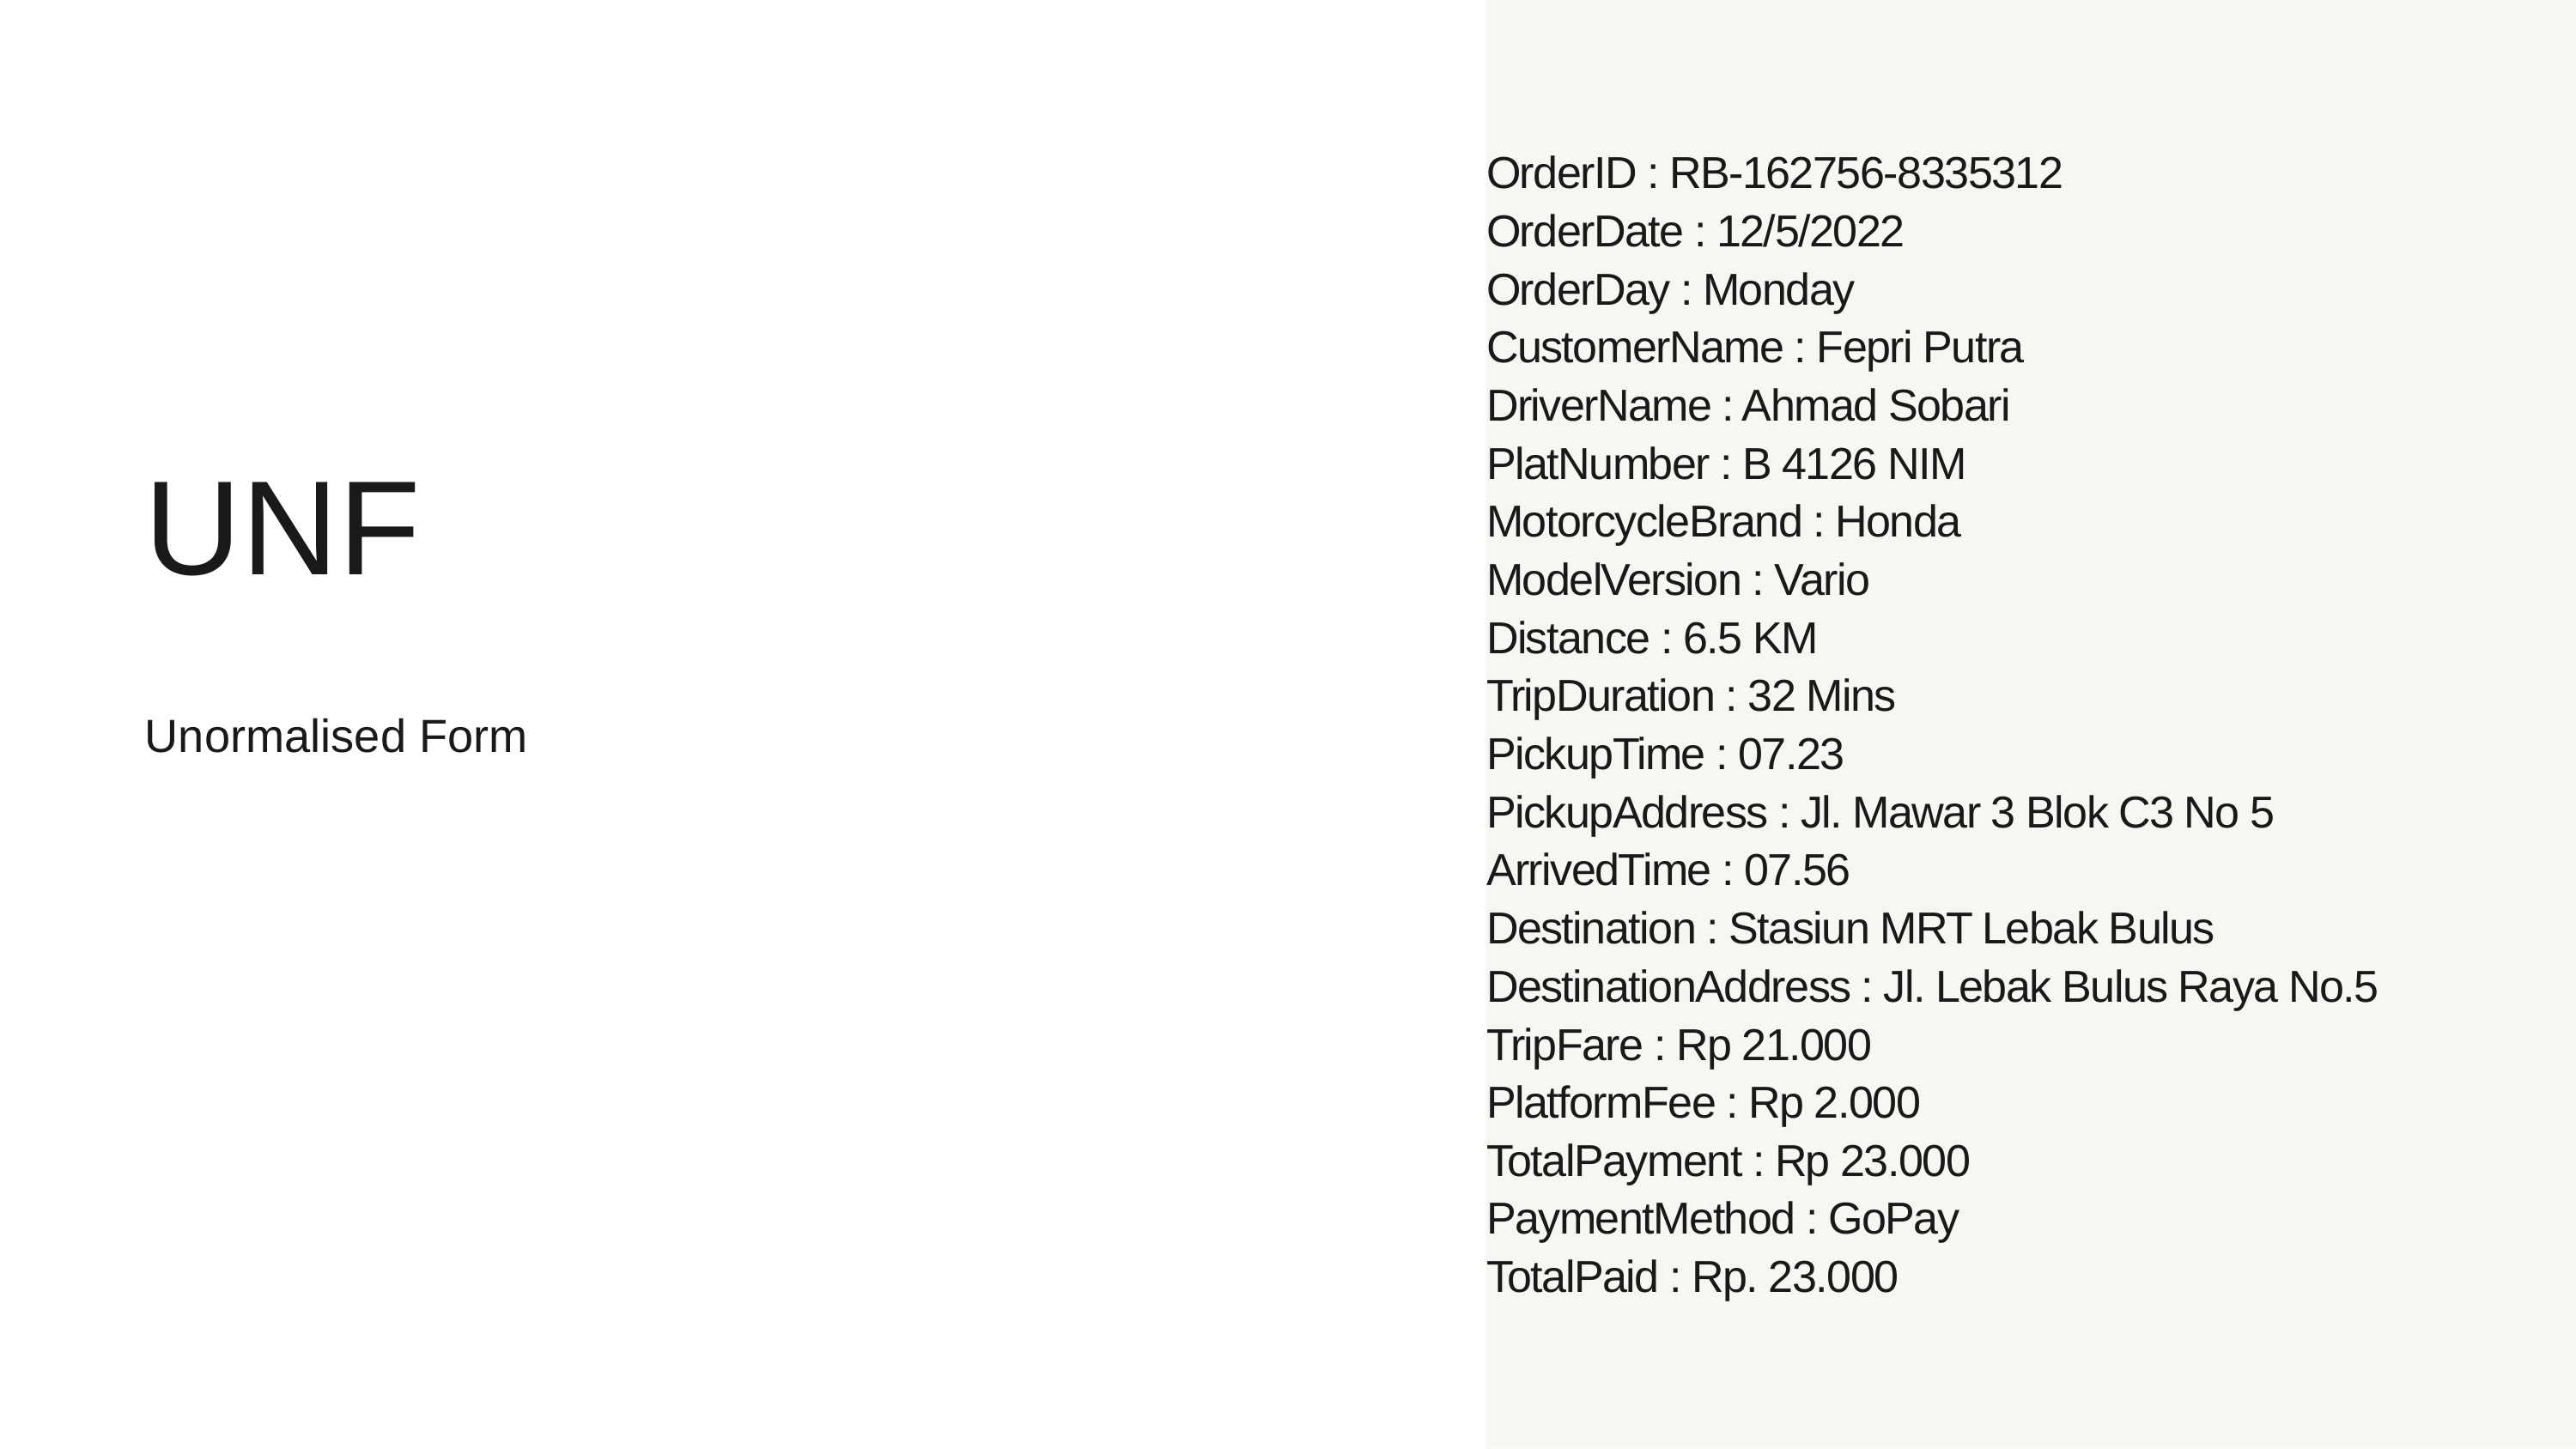

OrderID : RB-162756-8335312
OrderDate : 12/5/2022
OrderDay : Monday
CustomerName : Fepri Putra
DriverName : Ahmad Sobari
PlatNumber : B 4126 NIM
MotorcycleBrand : Honda
ModelVersion : Vario
Distance : 6.5 KM
TripDuration : 32 Mins
PickupTime : 07.23
PickupAddress : Jl. Mawar 3 Blok C3 No 5
ArrivedTime : 07.56
Destination : Stasiun MRT Lebak Bulus
DestinationAddress : Jl. Lebak Bulus Raya No.5
TripFare : Rp 21.000
PlatformFee : Rp 2.000
TotalPayment : Rp 23.000
PaymentMethod : GoPay
TotalPaid : Rp. 23.000
UNF
Unormalised Form